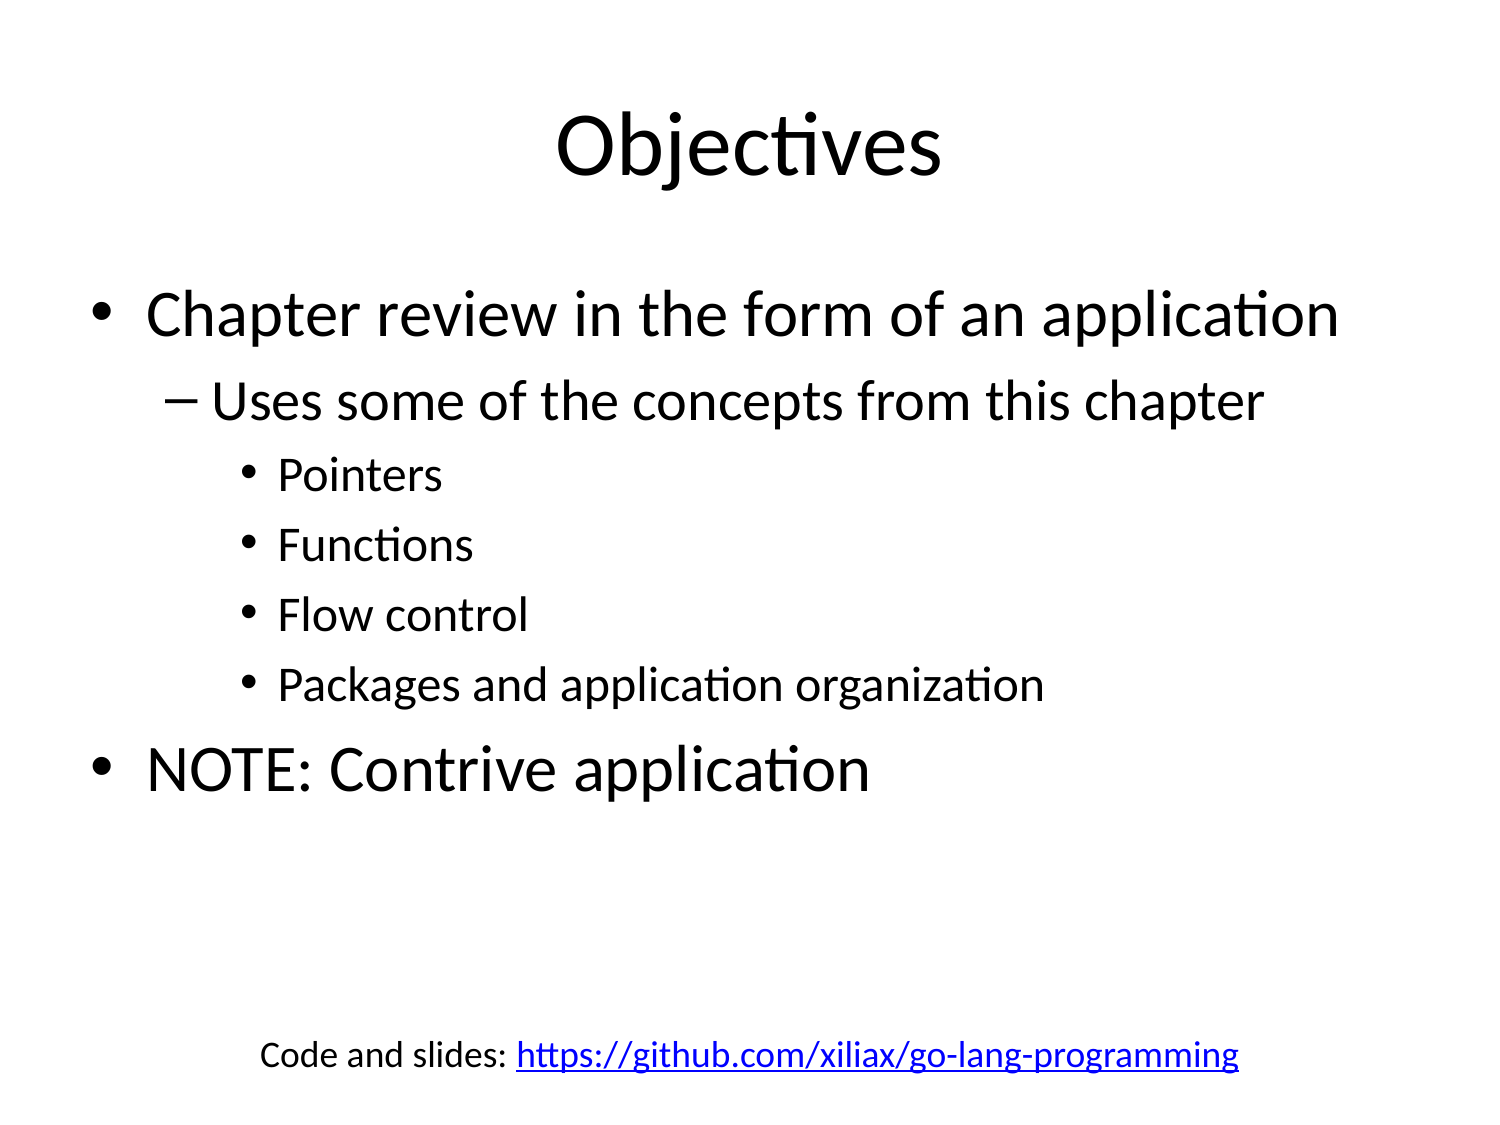

# Objectives
Chapter review in the form of an application
Uses some of the concepts from this chapter
Pointers
Functions
Flow control
Packages and application organization
NOTE: Contrive application

Code and slides: https://github.com/xiliax/go-lang-programming